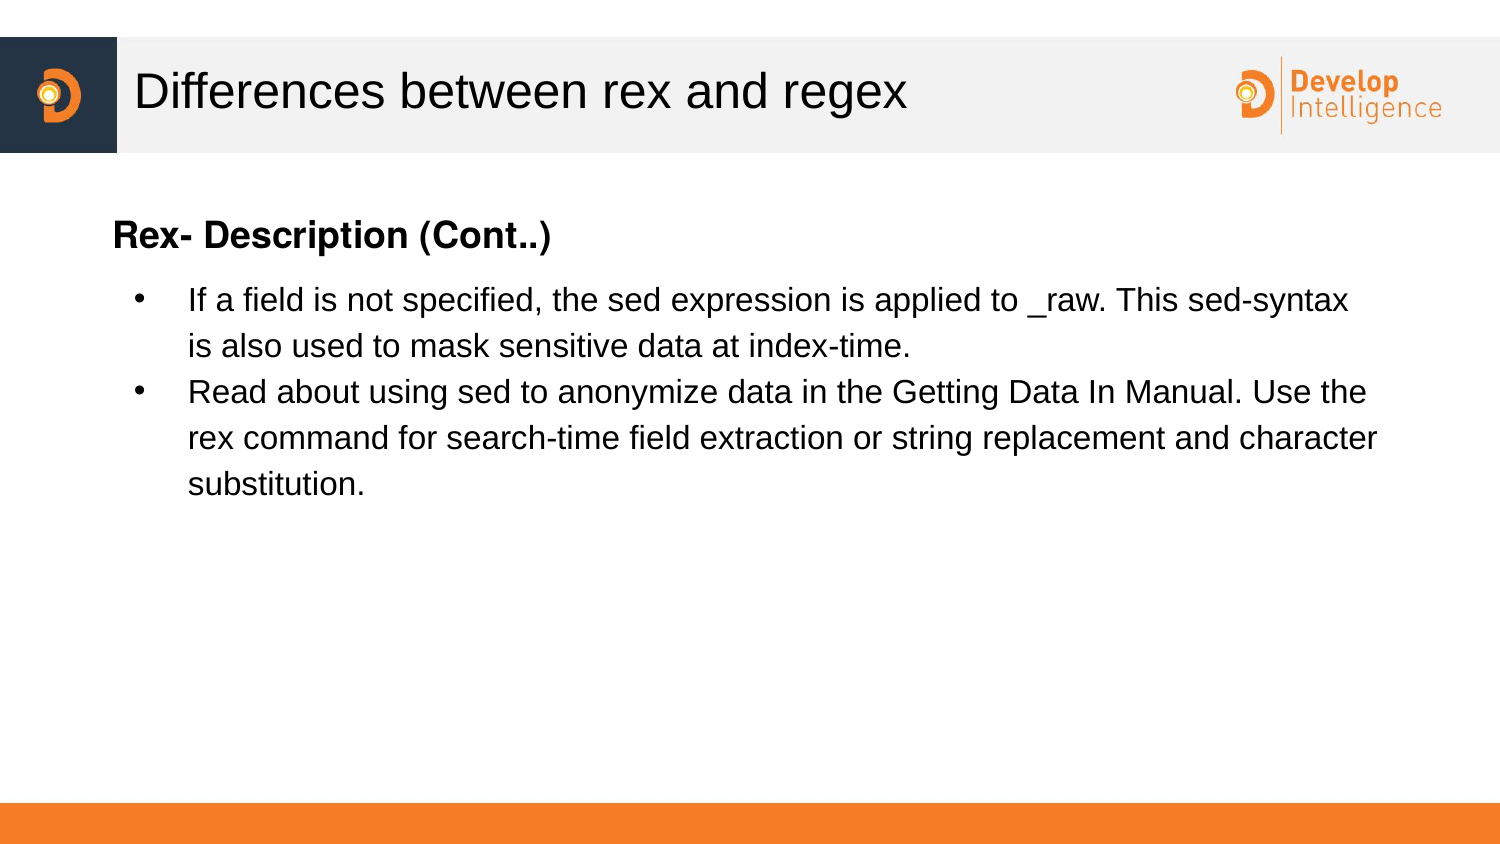

# Differences between rex and regex
Rex- Description (Cont..)
If a field is not specified, the sed expression is applied to _raw. This sed-syntax is also used to mask sensitive data at index-time.
Read about using sed to anonymize data in the Getting Data In Manual. Use the rex command for search-time field extraction or string replacement and character substitution.